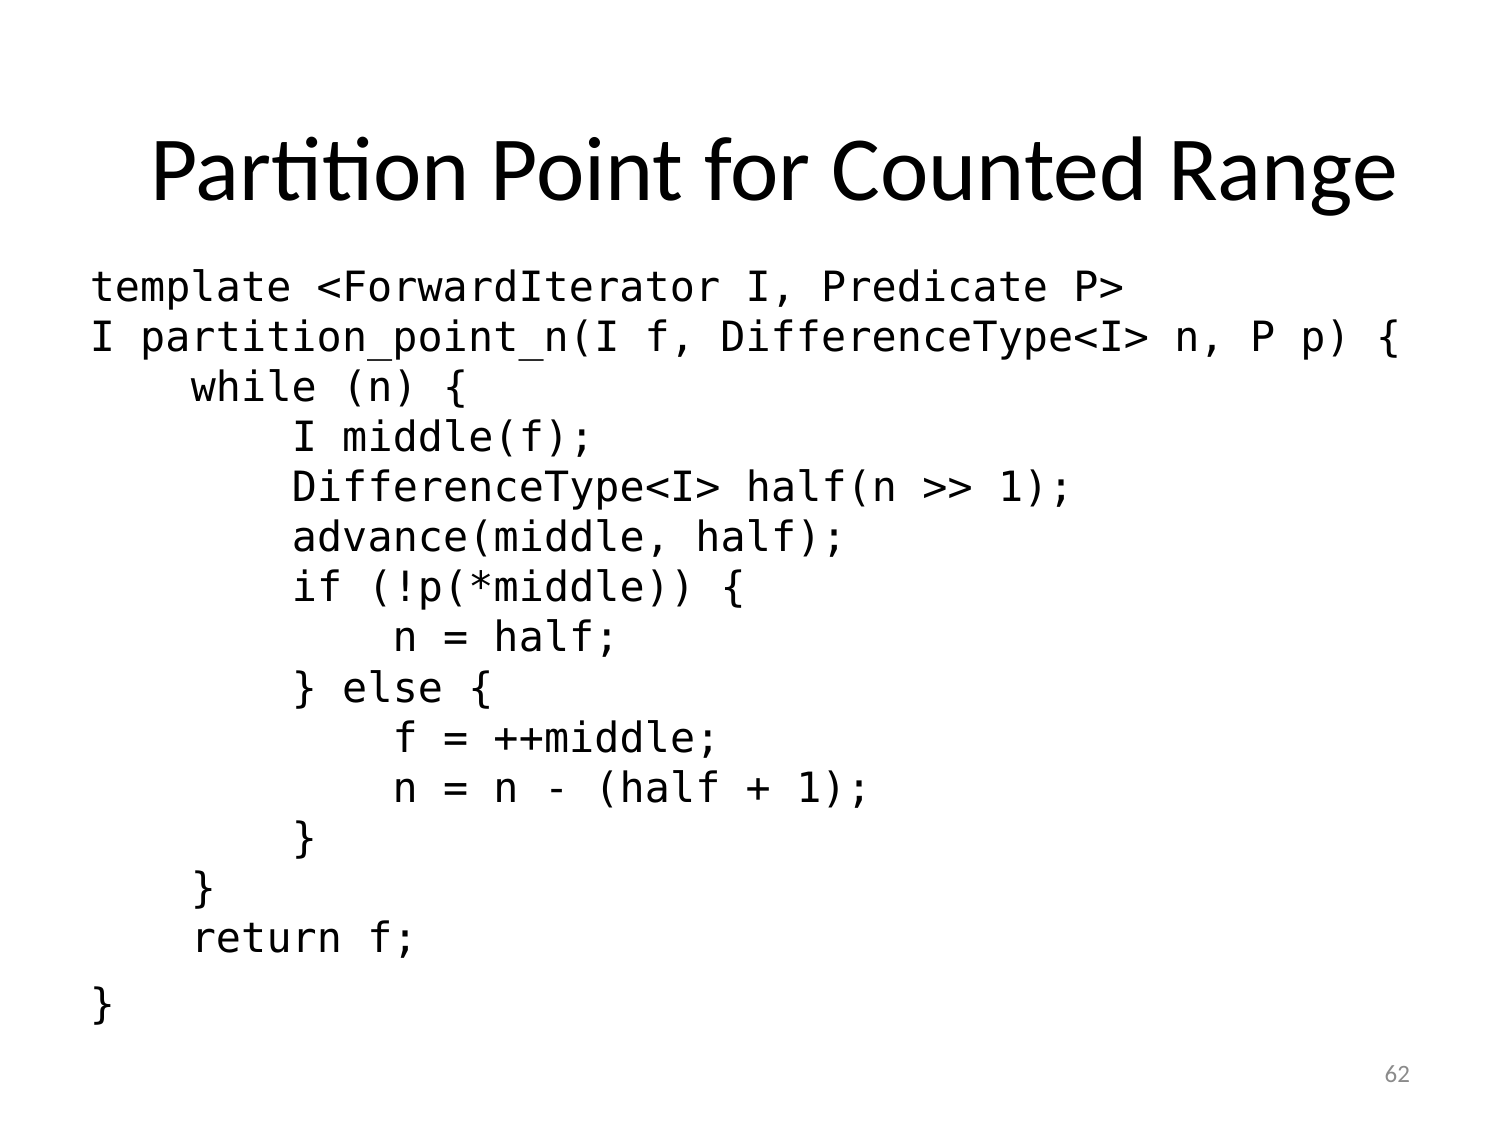

#
Partition Point for Counted Range
template <ForwardIterator I, Predicate P>
I partition_point_n(I f, DifferenceType<I> n, P p) {
    while (n) {
        I middle(f);
        DifferenceType<I> half(n >> 1);
        advance(middle, half);
        if (!p(*middle)) {
            n = half;
        } else {
            f = ++middle;
            n = n - (half + 1);
        }
    }
    return f;
}

62